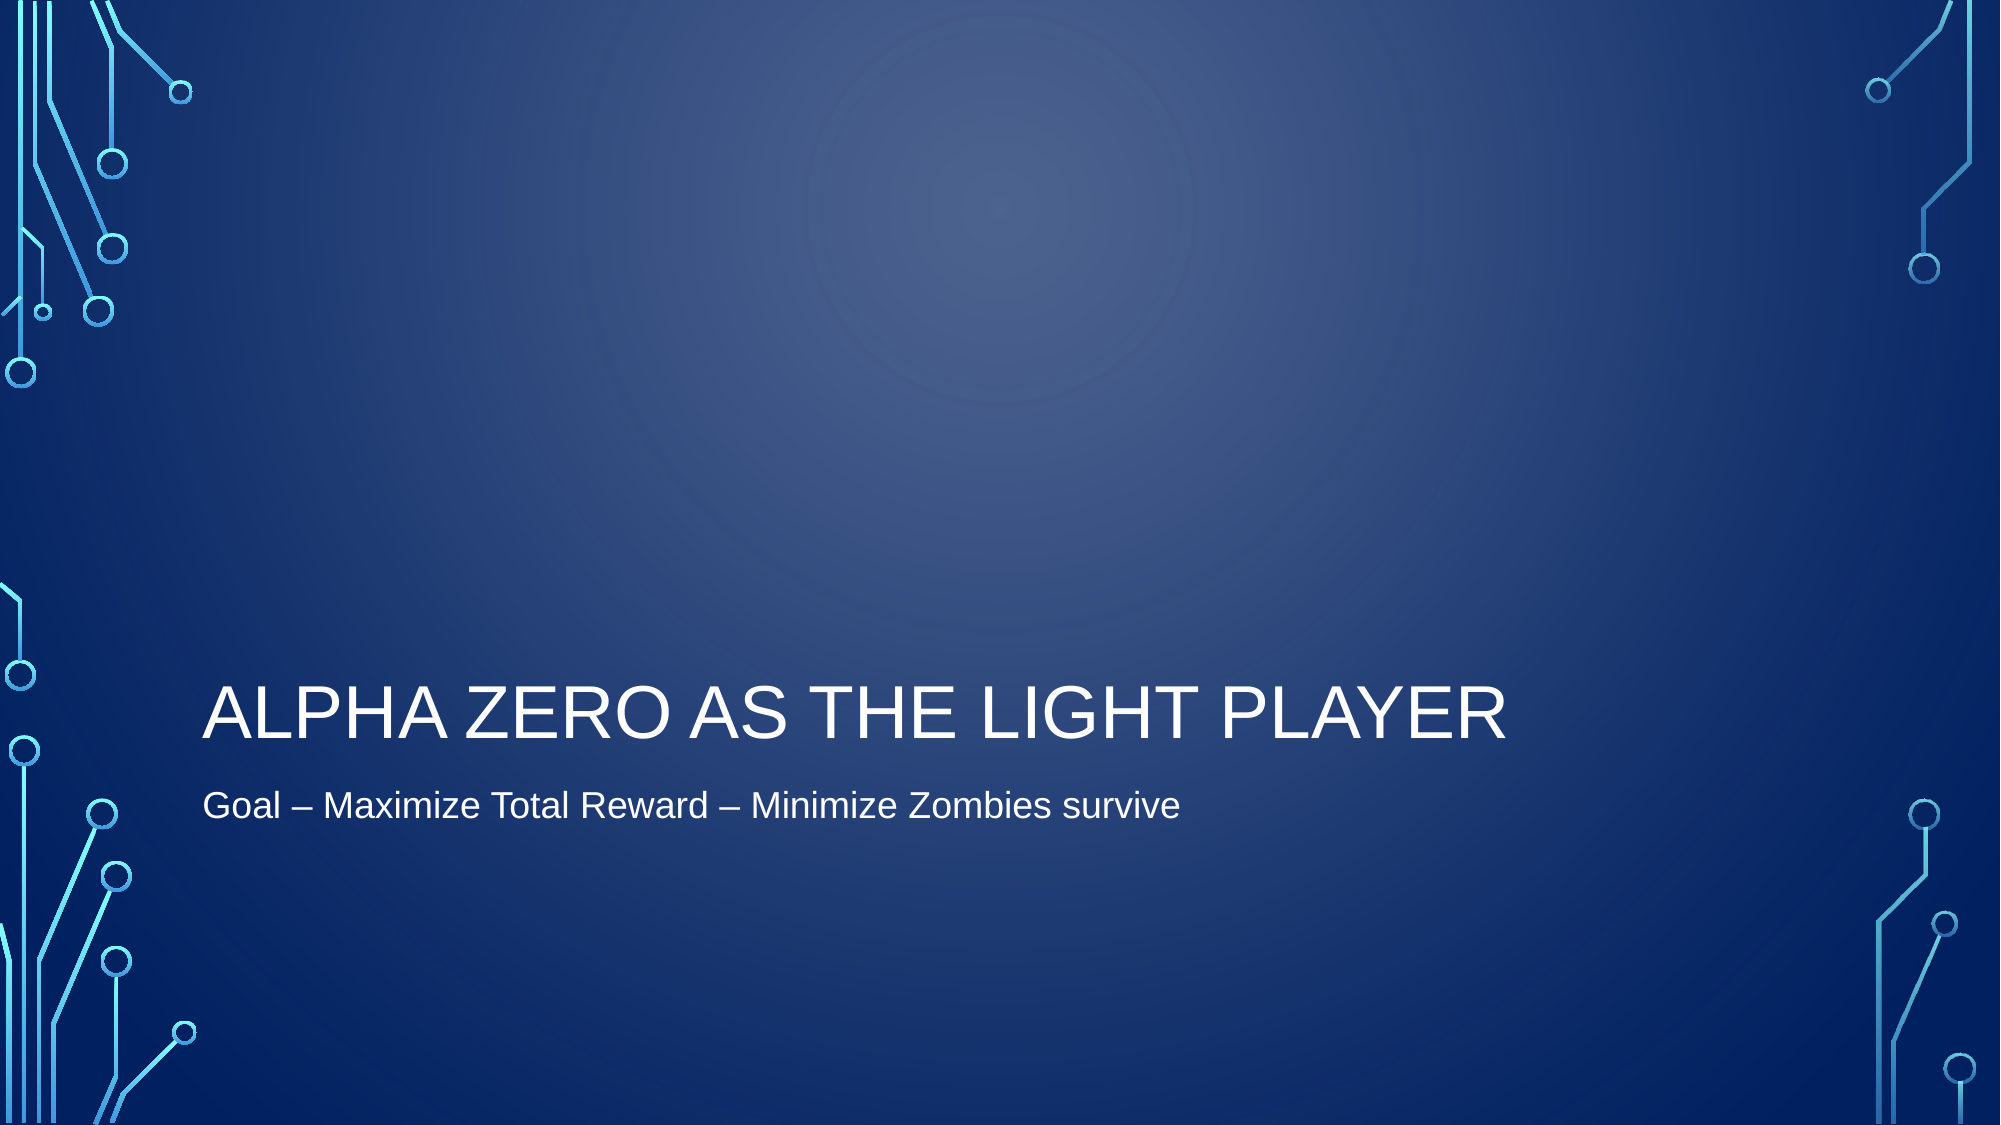

# Alpha zero as the light player
Goal – Maximize Total Reward – Minimize Zombies survive